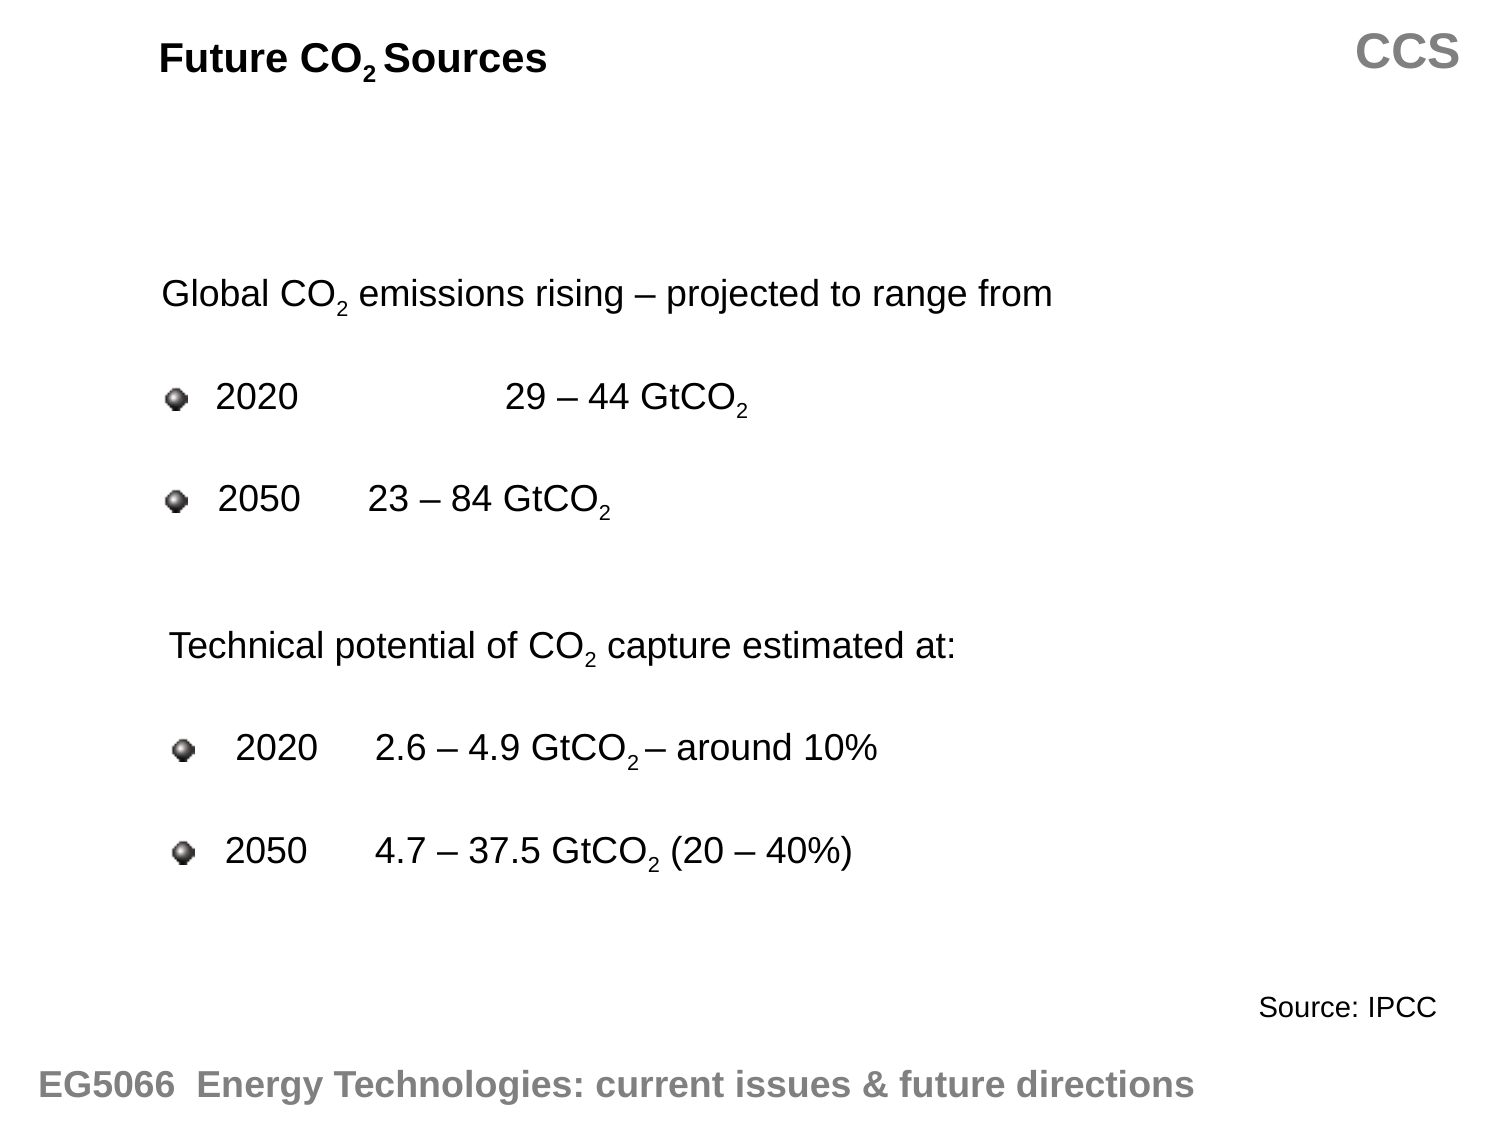

CCS
Future CO2 Sources
Global CO2 emissions rising – projected to range from
 2020		29 – 44 GtCO2
2050 	23 – 84 GtCO2
Technical potential of CO2 capture estimated at:
 2020	2.6 – 4.9 GtCO2 – around 10%
2050 	4.7 – 37.5 GtCO2 (20 – 40%)
Source: IPCC
EG5066  Energy Technologies: current issues & future directions